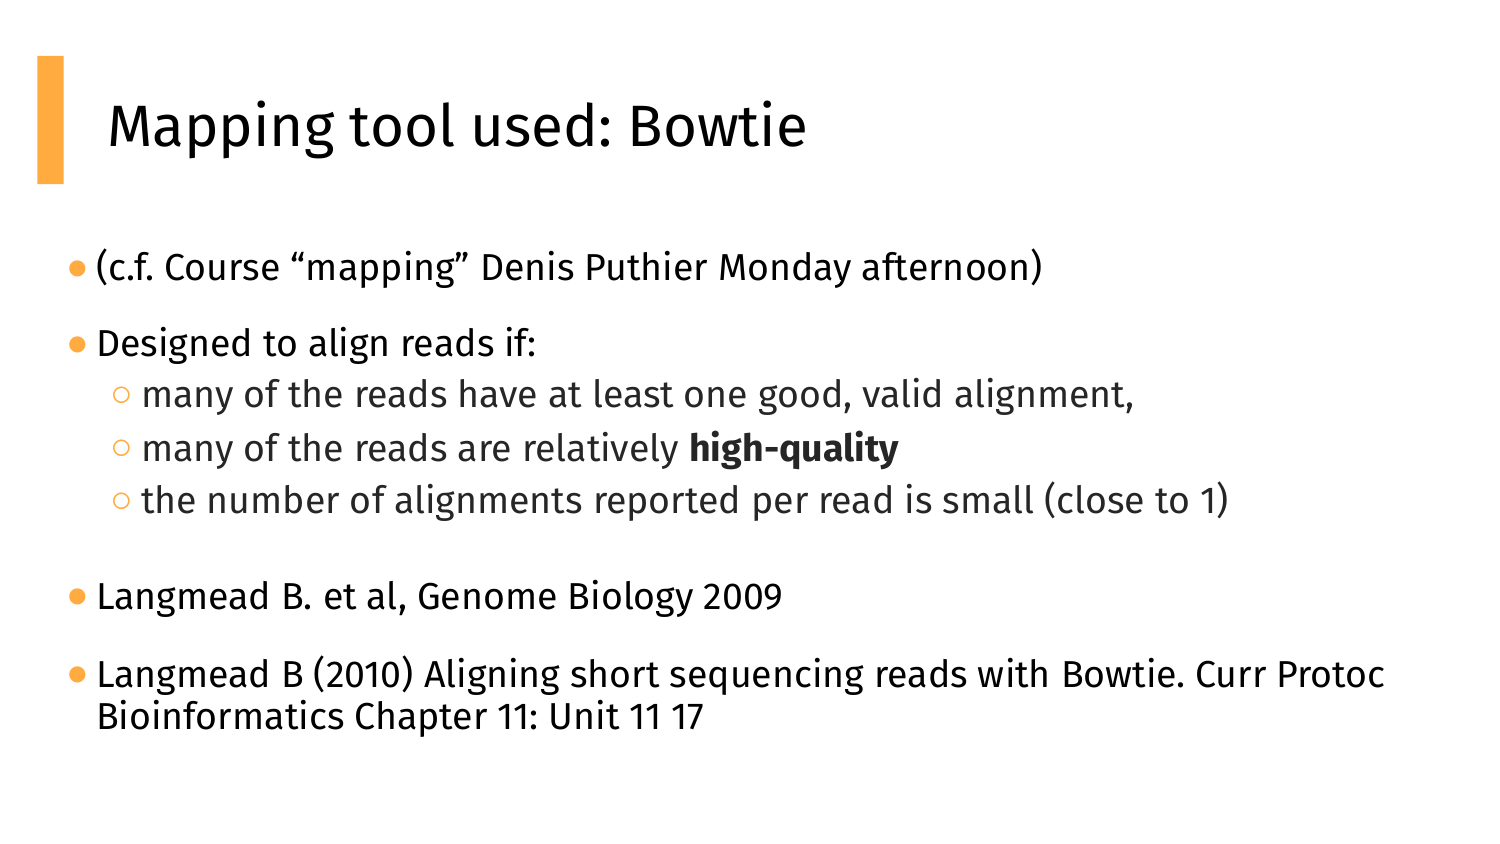

# Mapping tool used: Bowtie
(c.f. Course “mapping” Denis Puthier Monday afternoon)
Designed to align reads if:
many of the reads have at least one good, valid alignment,
many of the reads are relatively high-quality
the number of alignments reported per read is small (close to 1)

Langmead B. et al, Genome Biology 2009
Langmead B (2010) Aligning short sequencing reads with Bowtie. Curr Protoc Bioinformatics Chapter 11: Unit 11 17